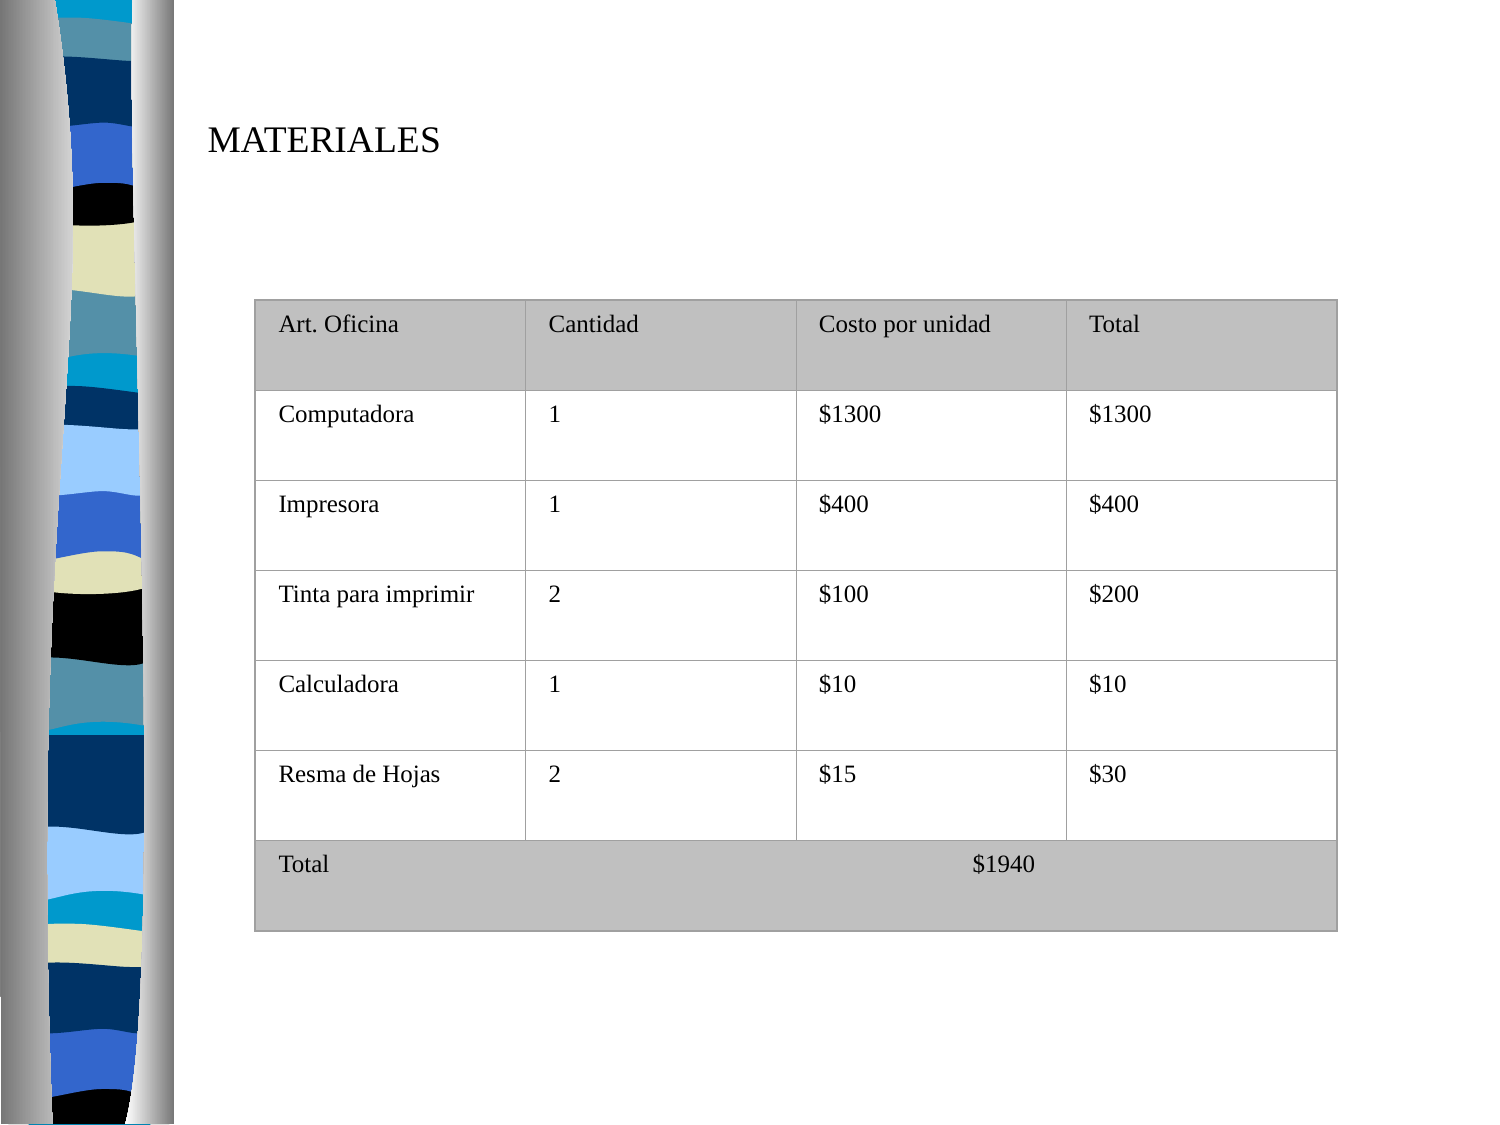

# MATERIALES

Art. Oficina

Cantidad

Costo por unidad

Total

Computadora

1

$1300

$1300

Impresora

1

$400

$400

Tinta para imprimir

2

$100

$200

Calculadora

1

$10

$10

Resma de Hojas

2

$15

$30

Total                                                                                                       $1940